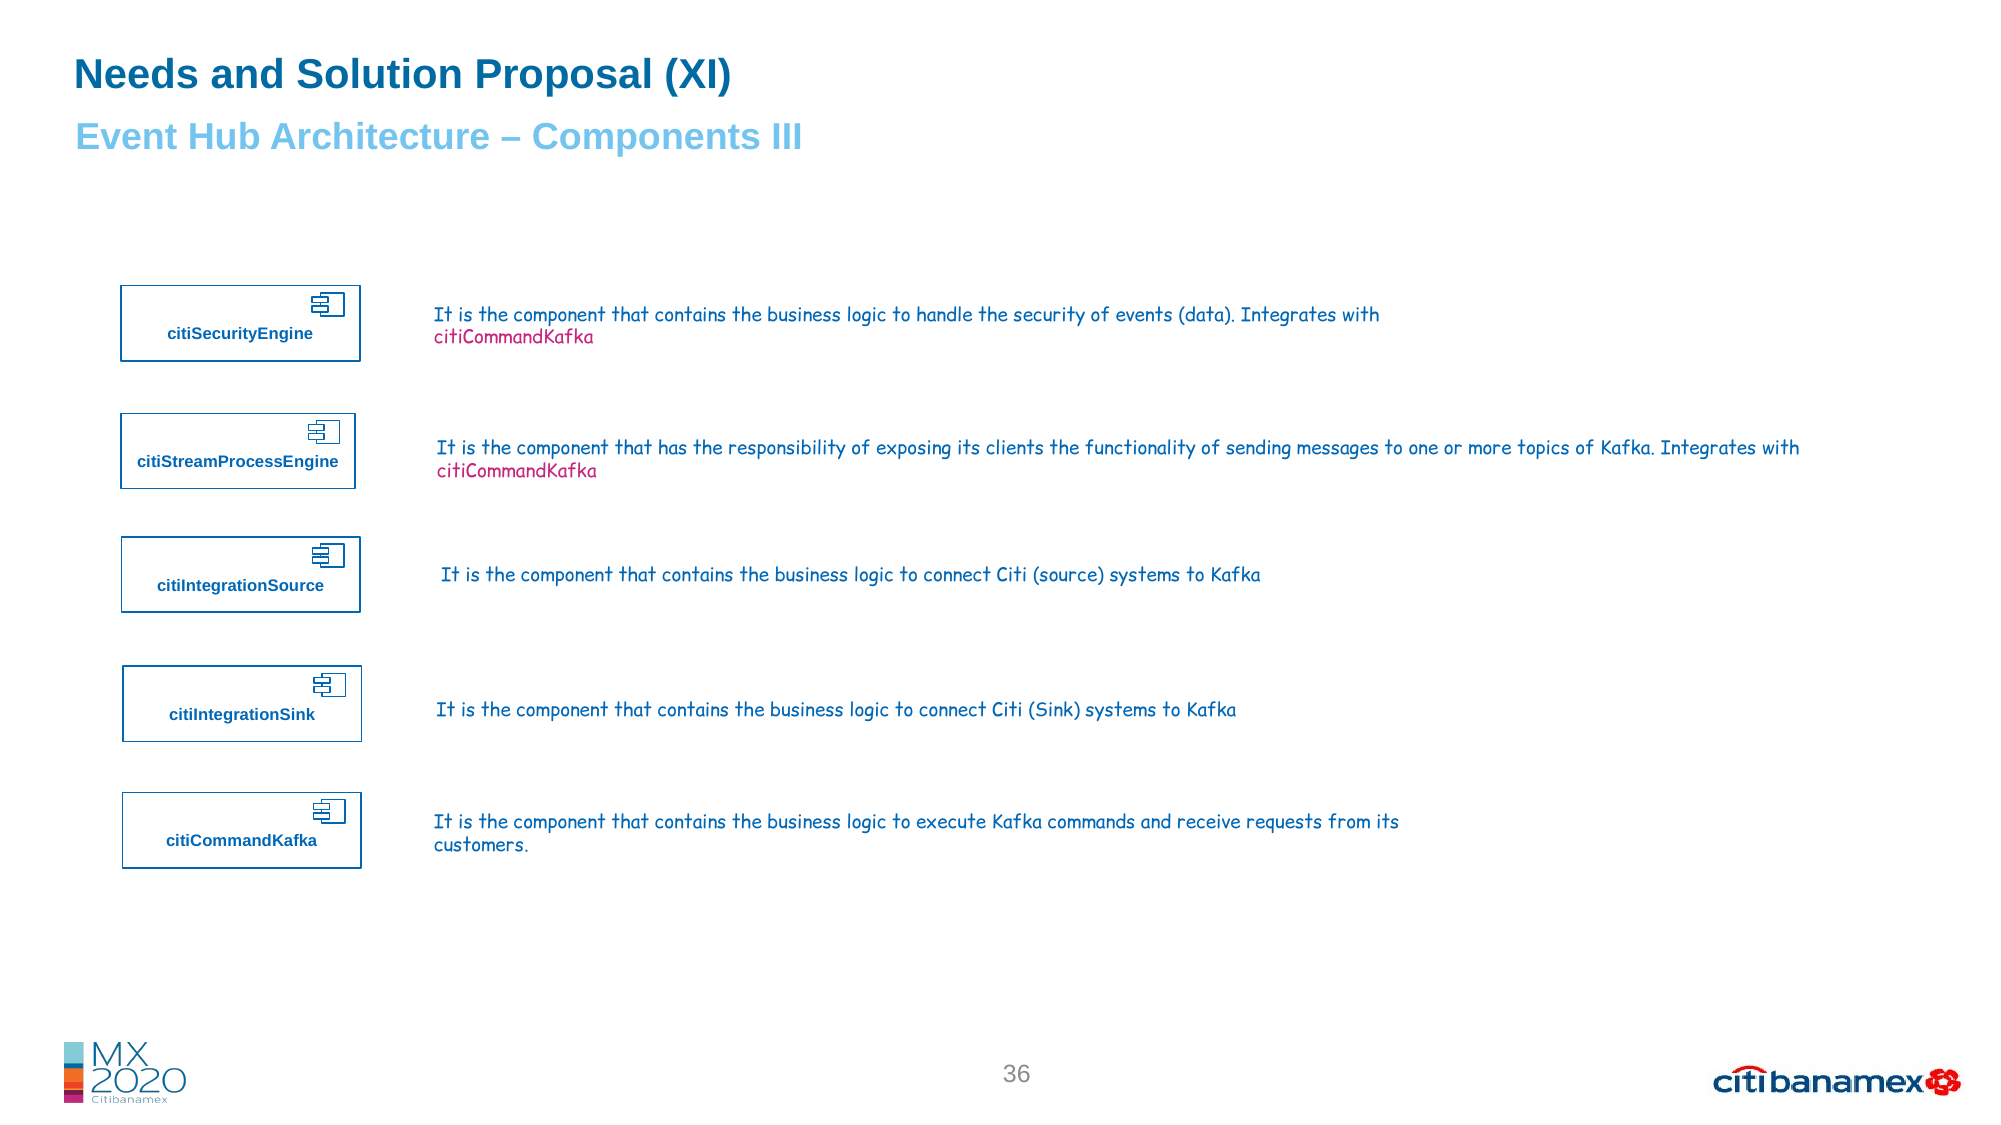

Needs and Solution Proposal (XI)
Event Hub Architecture – Components III
It is the component that contains the business logic to handle the security of events (data). Integrates with citiCommandKafka

citiSecurityEngine

citiStreamProcessEngine

It is the component that has the responsibility of exposing its clients the functionality of sending messages to one or more topics of Kafka. Integrates with citiCommandKafka
It is the component that contains the business logic to connect Citi (source) systems to Kafka

citiIntegrationSource

citiIntegrationSink

It is the component that contains the business logic to connect Citi (Sink) systems to Kafka
It is the component that contains the business logic to execute Kafka commands and receive requests from its customers.

citiCommandKafka